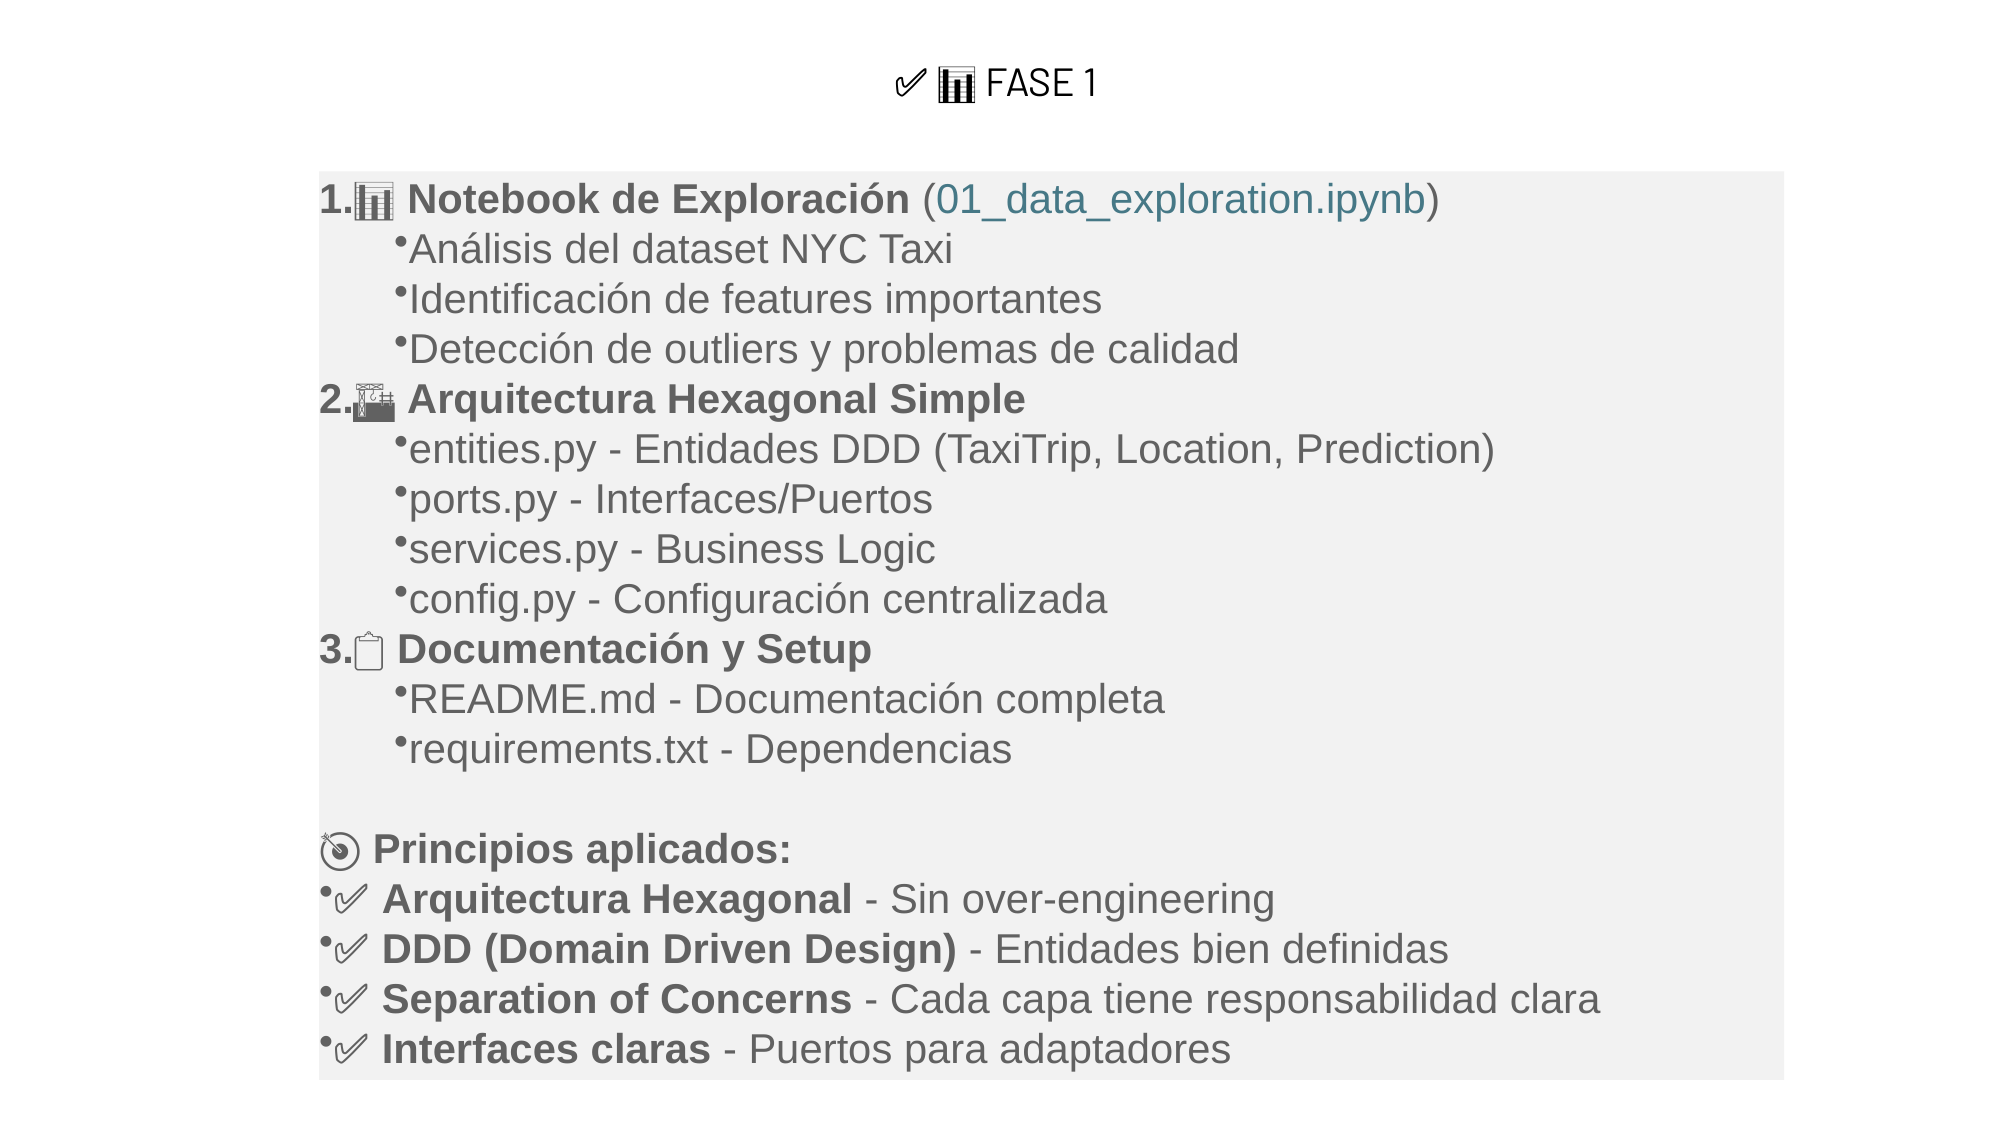

# ✅ 📊 FASE 1
📊 Notebook de Exploración (01_data_exploration.ipynb)
Análisis del dataset NYC Taxi
Identificación de features importantes
Detección de outliers y problemas de calidad
🏗️ Arquitectura Hexagonal Simple
entities.py - Entidades DDD (TaxiTrip, Location, Prediction)
ports.py - Interfaces/Puertos
services.py - Business Logic
config.py - Configuración centralizada
📋 Documentación y Setup
README.md - Documentación completa
requirements.txt - Dependencias

🎯 Principios aplicados:
✅ Arquitectura Hexagonal - Sin over-engineering
✅ DDD (Domain Driven Design) - Entidades bien definidas
✅ Separation of Concerns - Cada capa tiene responsabilidad clara
✅ Interfaces claras - Puertos para adaptadores